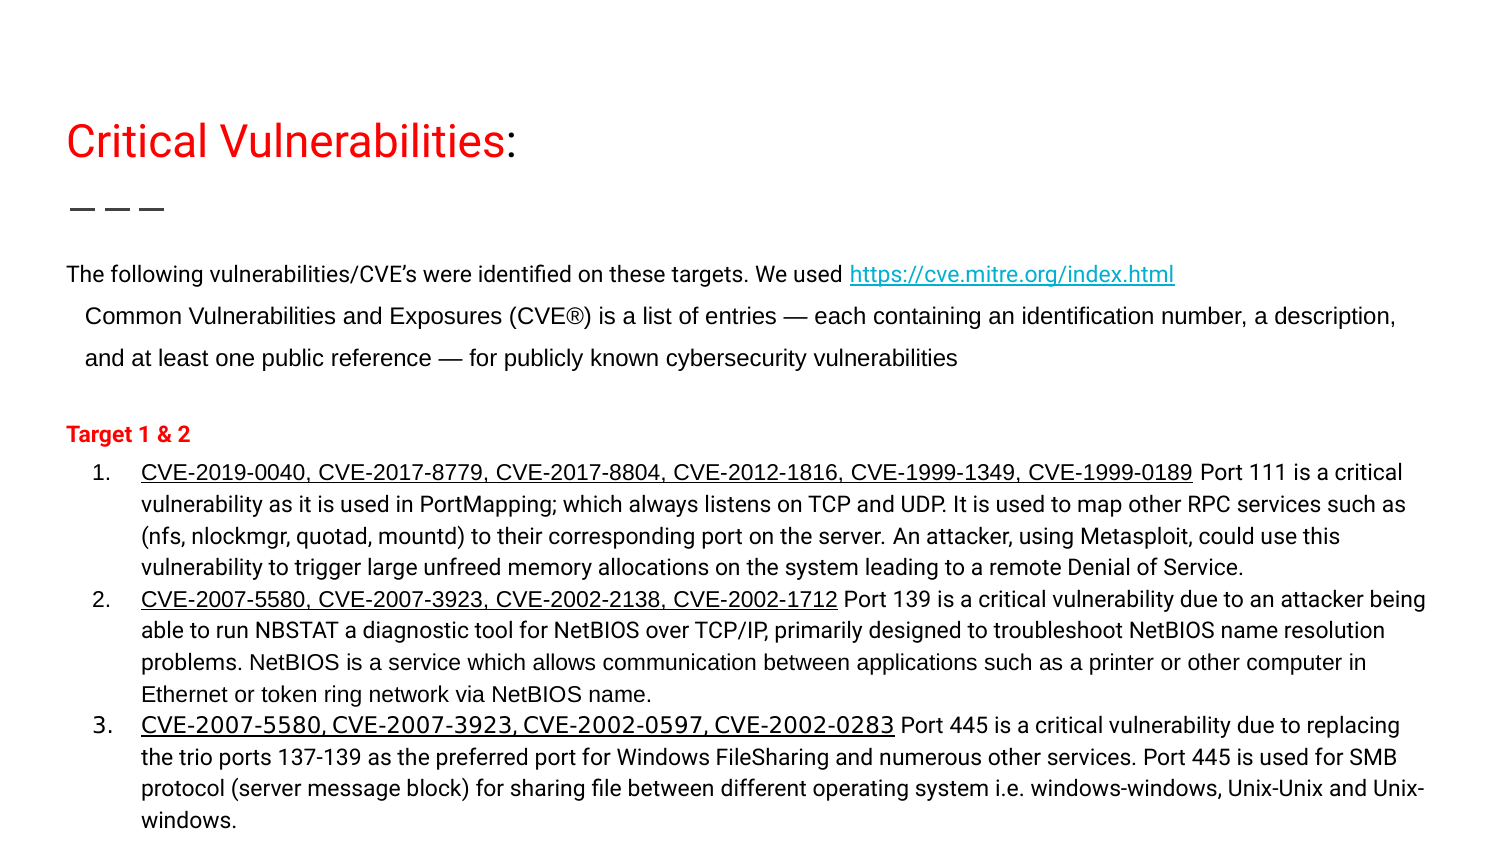

# Critical Vulnerabilities:
The following vulnerabilities/CVE’s were identified on these targets. We used https://cve.mitre.org/index.html
Common Vulnerabilities and Exposures (CVE®) is a list of entries — each containing an identification number, a description, and at least one public reference — for publicly known cybersecurity vulnerabilities

Target 1 & 2
CVE-2019-0040, CVE-2017-8779, CVE-2017-8804, CVE-2012-1816, CVE-1999-1349, CVE-1999-0189 Port 111 is a critical vulnerability as it is used in PortMapping; which always listens on TCP and UDP. It is used to map other RPC services such as (nfs, nlockmgr, quotad, mountd) to their corresponding port on the server. An attacker, using Metasploit, could use this vulnerability to trigger large unfreed memory allocations on the system leading to a remote Denial of Service.
CVE-2007-5580, CVE-2007-3923, CVE-2002-2138, CVE-2002-1712 Port 139 is a critical vulnerability due to an attacker being able to run NBSTAT a diagnostic tool for NetBIOS over TCP/IP, primarily designed to troubleshoot NetBIOS name resolution problems. NetBIOS is a service which allows communication between applications such as a printer or other computer in Ethernet or token ring network via NetBIOS name.
CVE-2007-5580, CVE-2007-3923, CVE-2002-0597, CVE-2002-0283 Port 445 is a critical vulnerability due to replacing the trio ports 137-139 as the preferred port for Windows FileSharing and numerous other services. Port 445 is used for SMB protocol (server message block) for sharing file between different operating system i.e. windows-windows, Unix-Unix and Unix-windows.